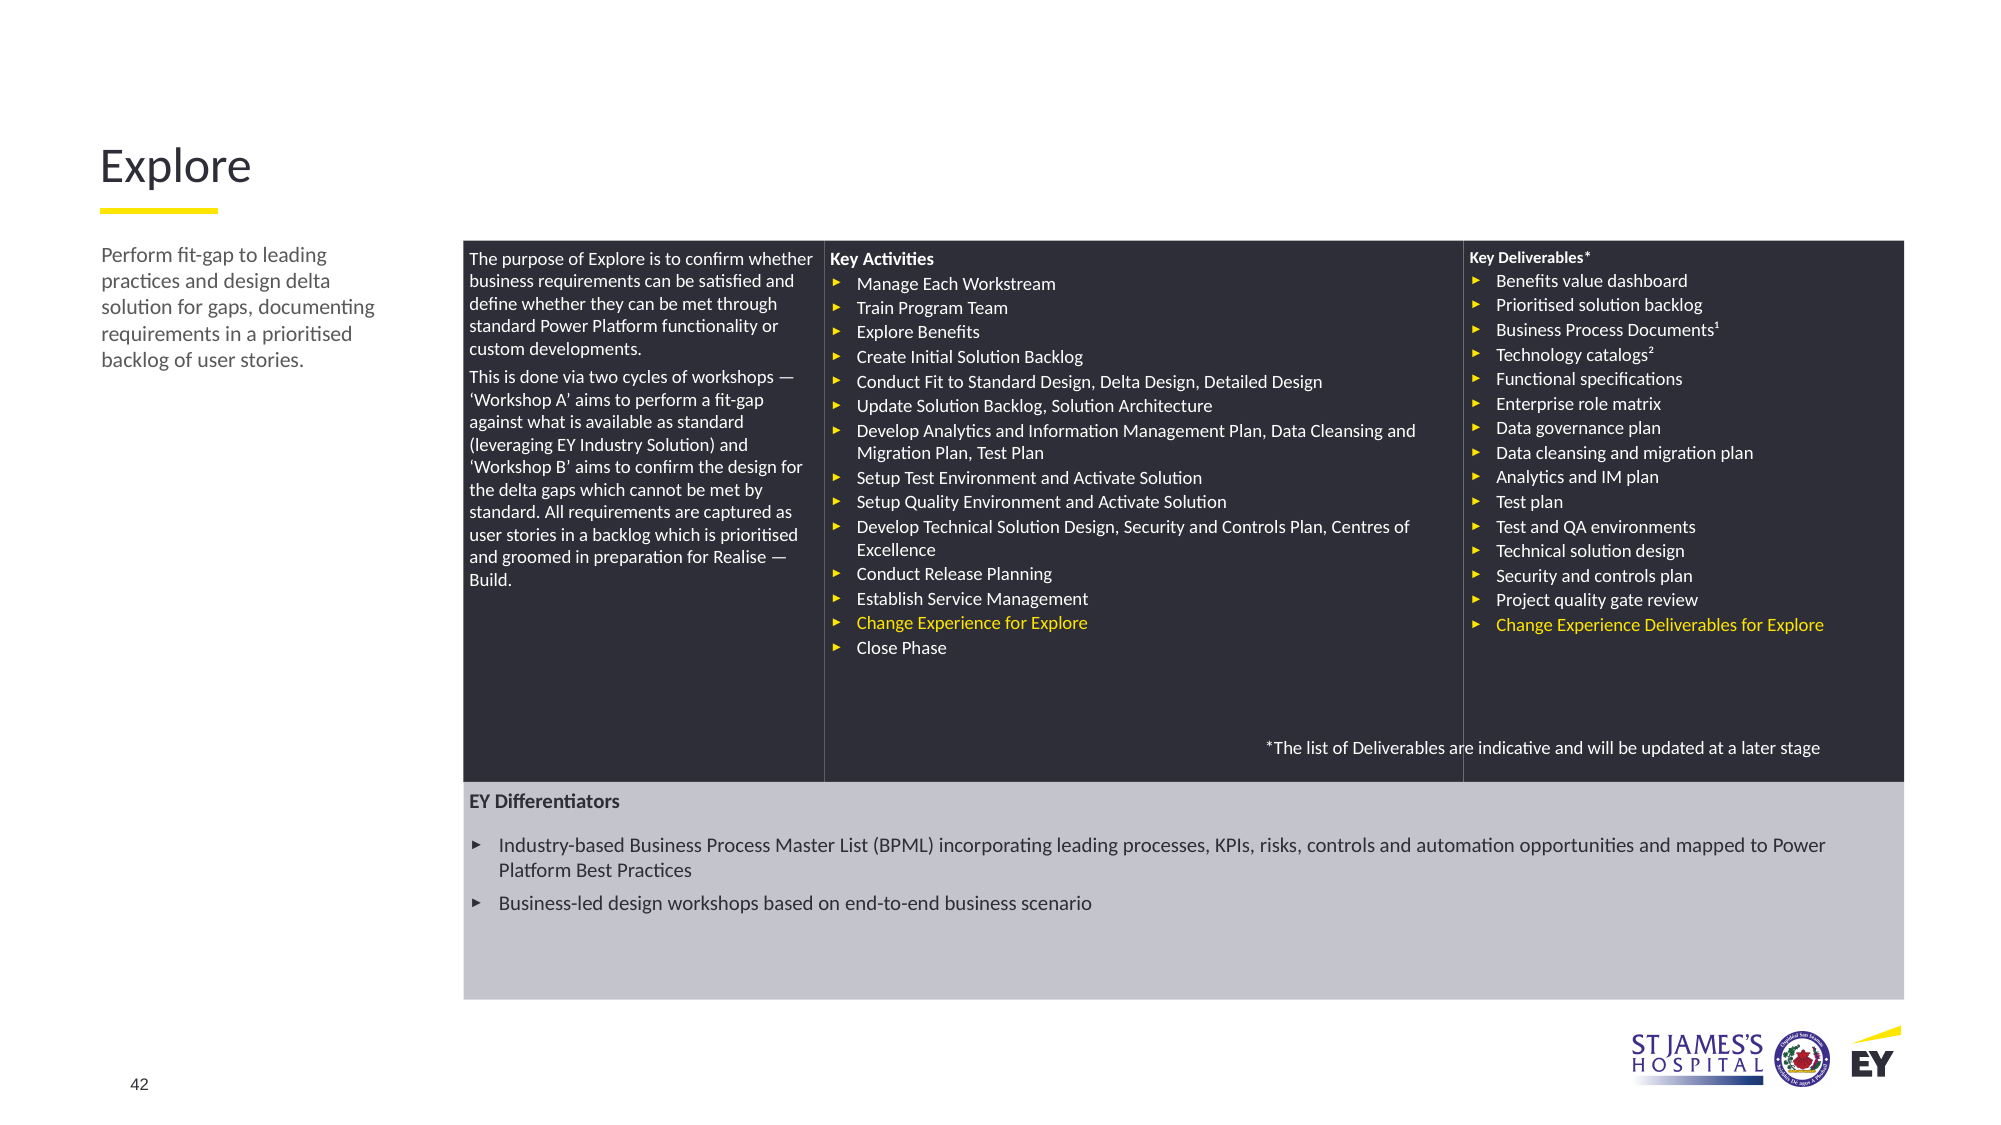

Explore
Perform fit-gap to leading practices and design delta solution for gaps, documenting requirements in a prioritised backlog of user stories.
The purpose of Explore is to confirm whether business requirements can be satisfied and define whether they can be met through standard Power Platform functionality or custom developments.
This is done via two cycles of workshops — ‘Workshop A’ aims to perform a fit-gap against what is available as standard (leveraging EY Industry Solution) and ‘Workshop B’ aims to confirm the design for the delta gaps which cannot be met by standard. All requirements are captured as user stories in a backlog which is prioritised and groomed in preparation for Realise — Build.
Key Activities
Manage Each Workstream
Train Program Team
Explore Benefits
Create Initial Solution Backlog
Conduct Fit to Standard Design, Delta Design, Detailed Design
Update Solution Backlog, Solution Architecture
Develop Analytics and Information Management Plan, Data Cleansing and Migration Plan, Test Plan
Setup Test Environment and Activate Solution
Setup Quality Environment and Activate Solution
Develop Technical Solution Design, Security and Controls Plan, Centres of Excellence
Conduct Release Planning
Establish Service Management
Change Experience for Explore
Close Phase
Key Deliverables*
Benefits value dashboard
Prioritised solution backlog
Business Process Documents¹
Technology catalogs²
Functional specifications
Enterprise role matrix
Data governance plan
Data cleansing and migration plan
Analytics and IM plan
Test plan
Test and QA environments
Technical solution design
Security and controls plan
Project quality gate review
Change Experience Deliverables for Explore
*The list of Deliverables are indicative and will be updated at a later stage

EY Differentiators
Industry-based Business Process Master List (BPML) incorporating leading processes, KPIs, risks, controls and automation opportunities and mapped to Power Platform Best Practices
Business-led design workshops based on end-to-end business scenario